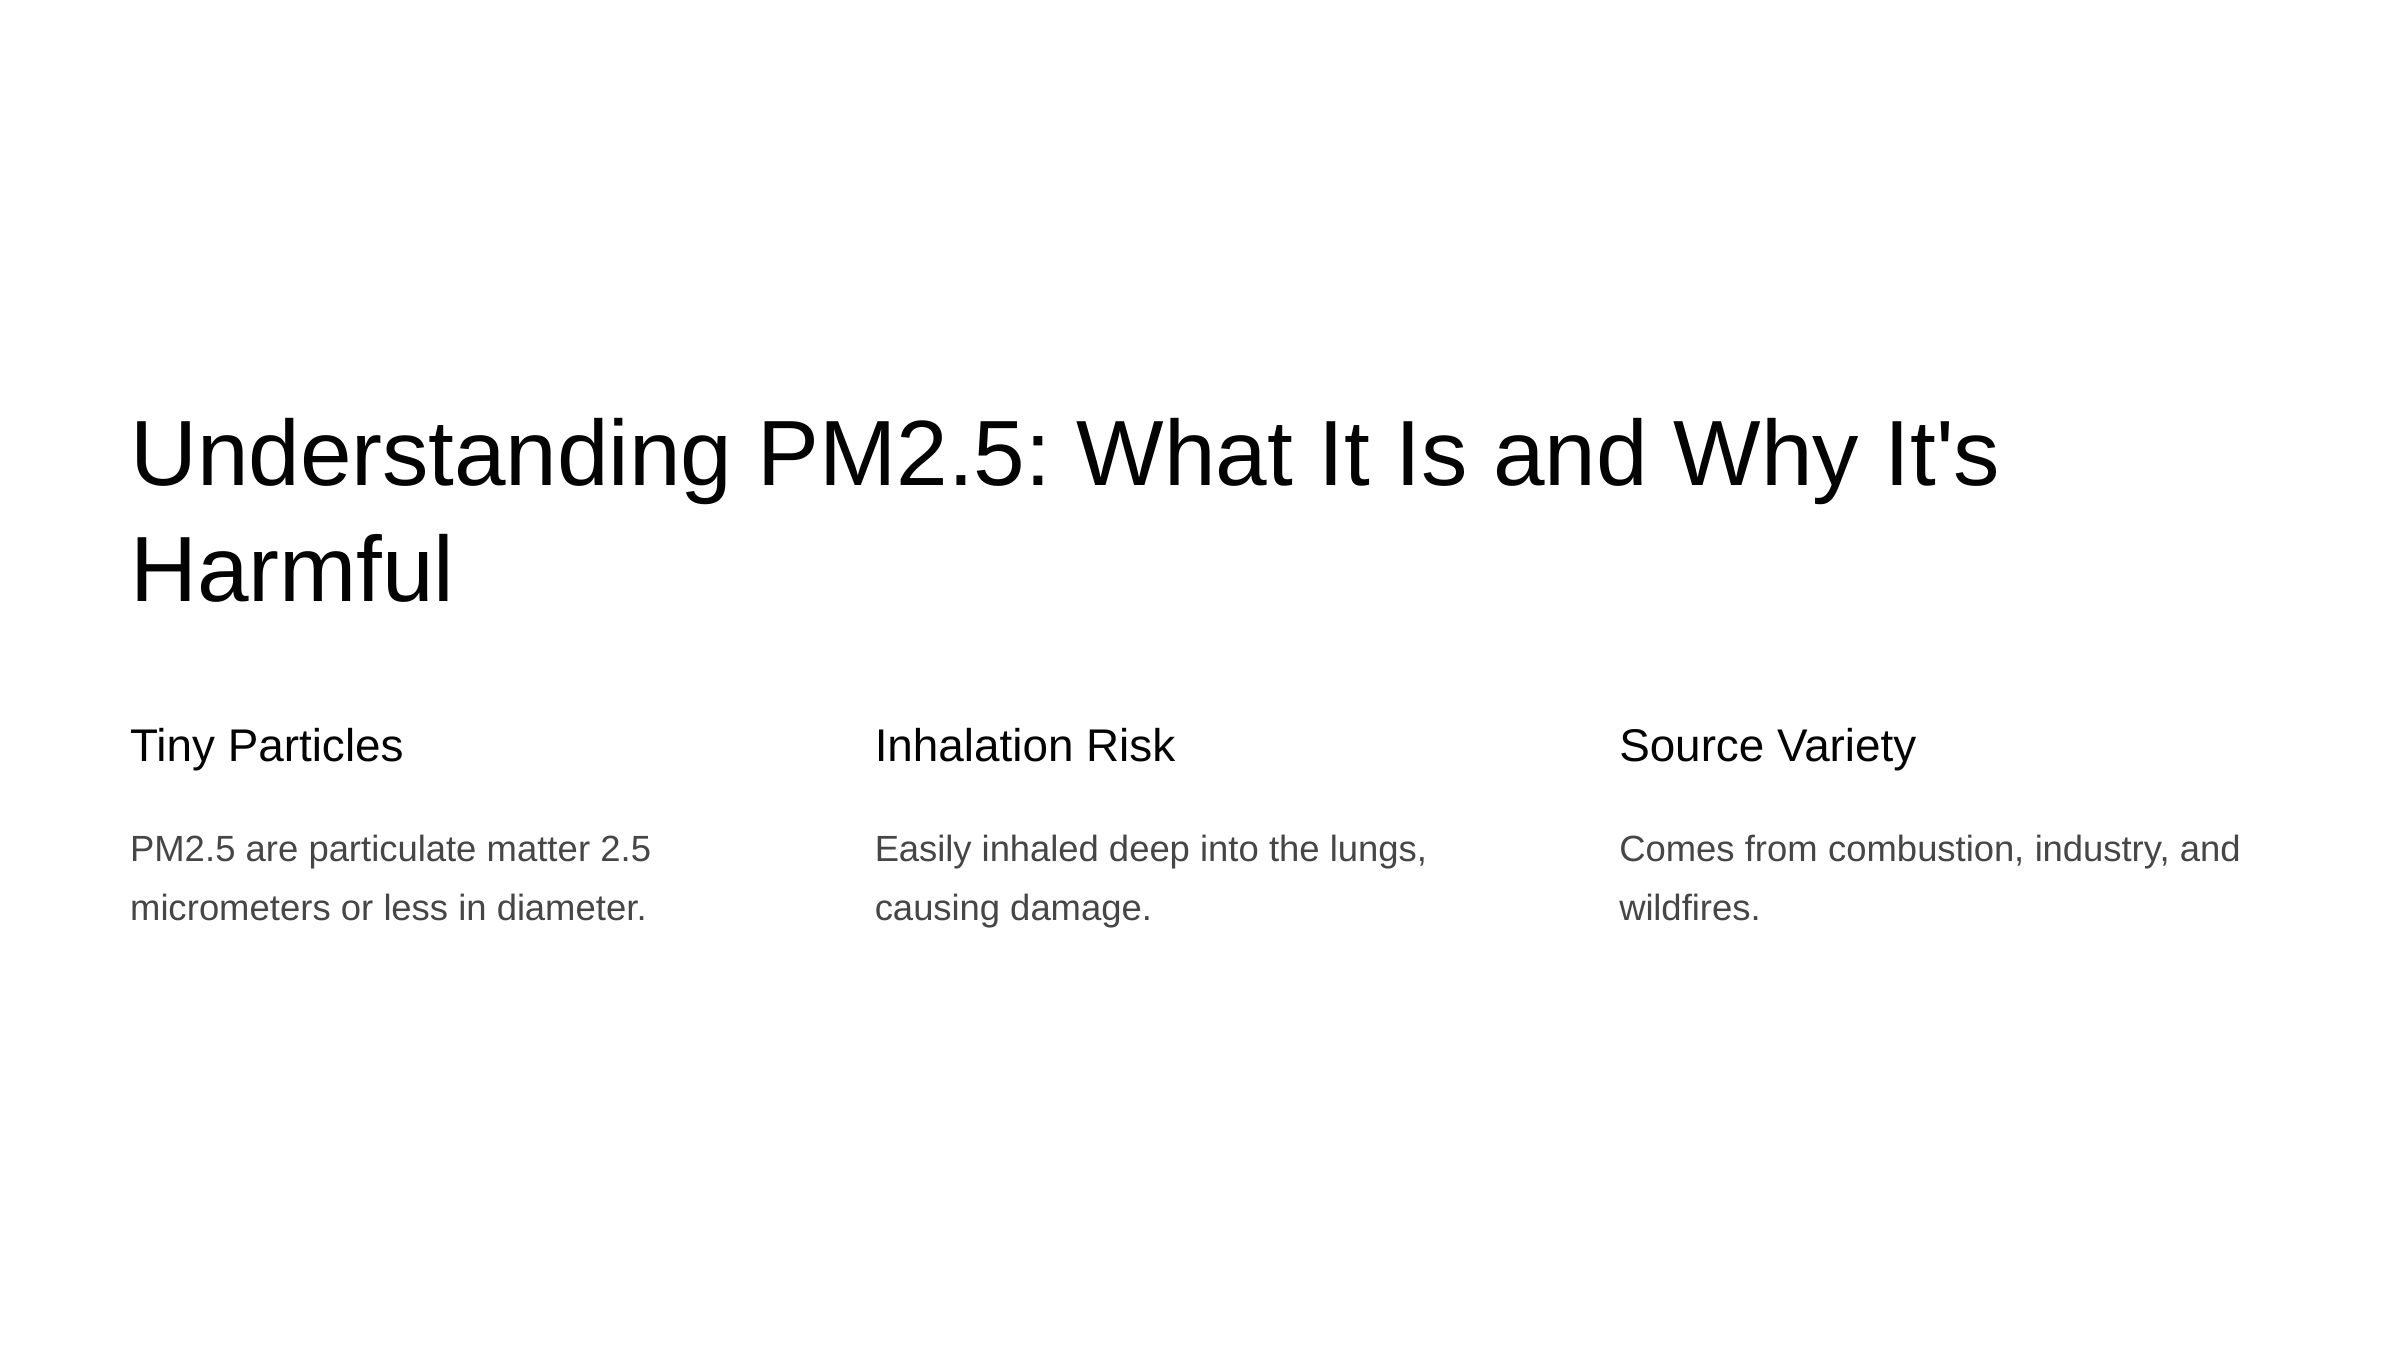

Understanding PM2.5: What It Is and Why It's Harmful
Tiny Particles
Inhalation Risk
Source Variety
PM2.5 are particulate matter 2.5 micrometers or less in diameter.
Easily inhaled deep into the lungs, causing damage.
Comes from combustion, industry, and wildfires.